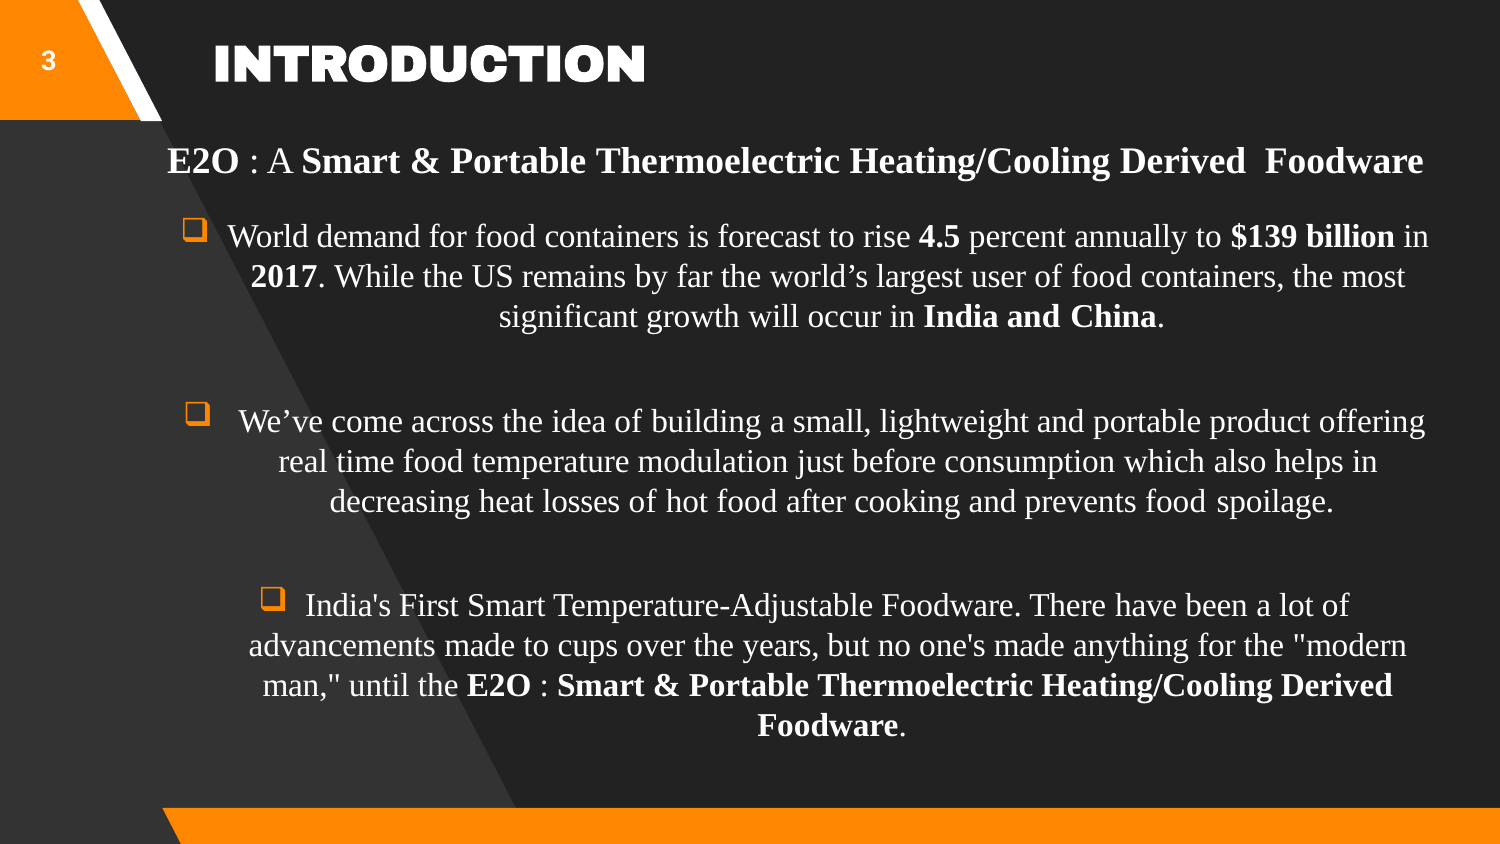

3
INTRODUCTION
# E2O : A Smart & Portable Thermoelectric Heating/Cooling Derived  Foodware
World demand for food containers is forecast to rise 4.5 percent annually to $139 billion in  2017. While the US remains by far the world’s largest user of food containers, the most  significant growth will occur in India and China.

 We’ve come across the idea of building a small, lightweight and portable product offering  real time food temperature modulation just before consumption which also helps in  decreasing heat losses of hot food after cooking and prevents food spoilage.

India's First Smart Temperature-Adjustable Foodware. There have been a lot of  advancements made to cups over the years, but no one's made anything for the "modern  man," until the E2O : Smart & Portable Thermoelectric Heating/Cooling Derived  Foodware.